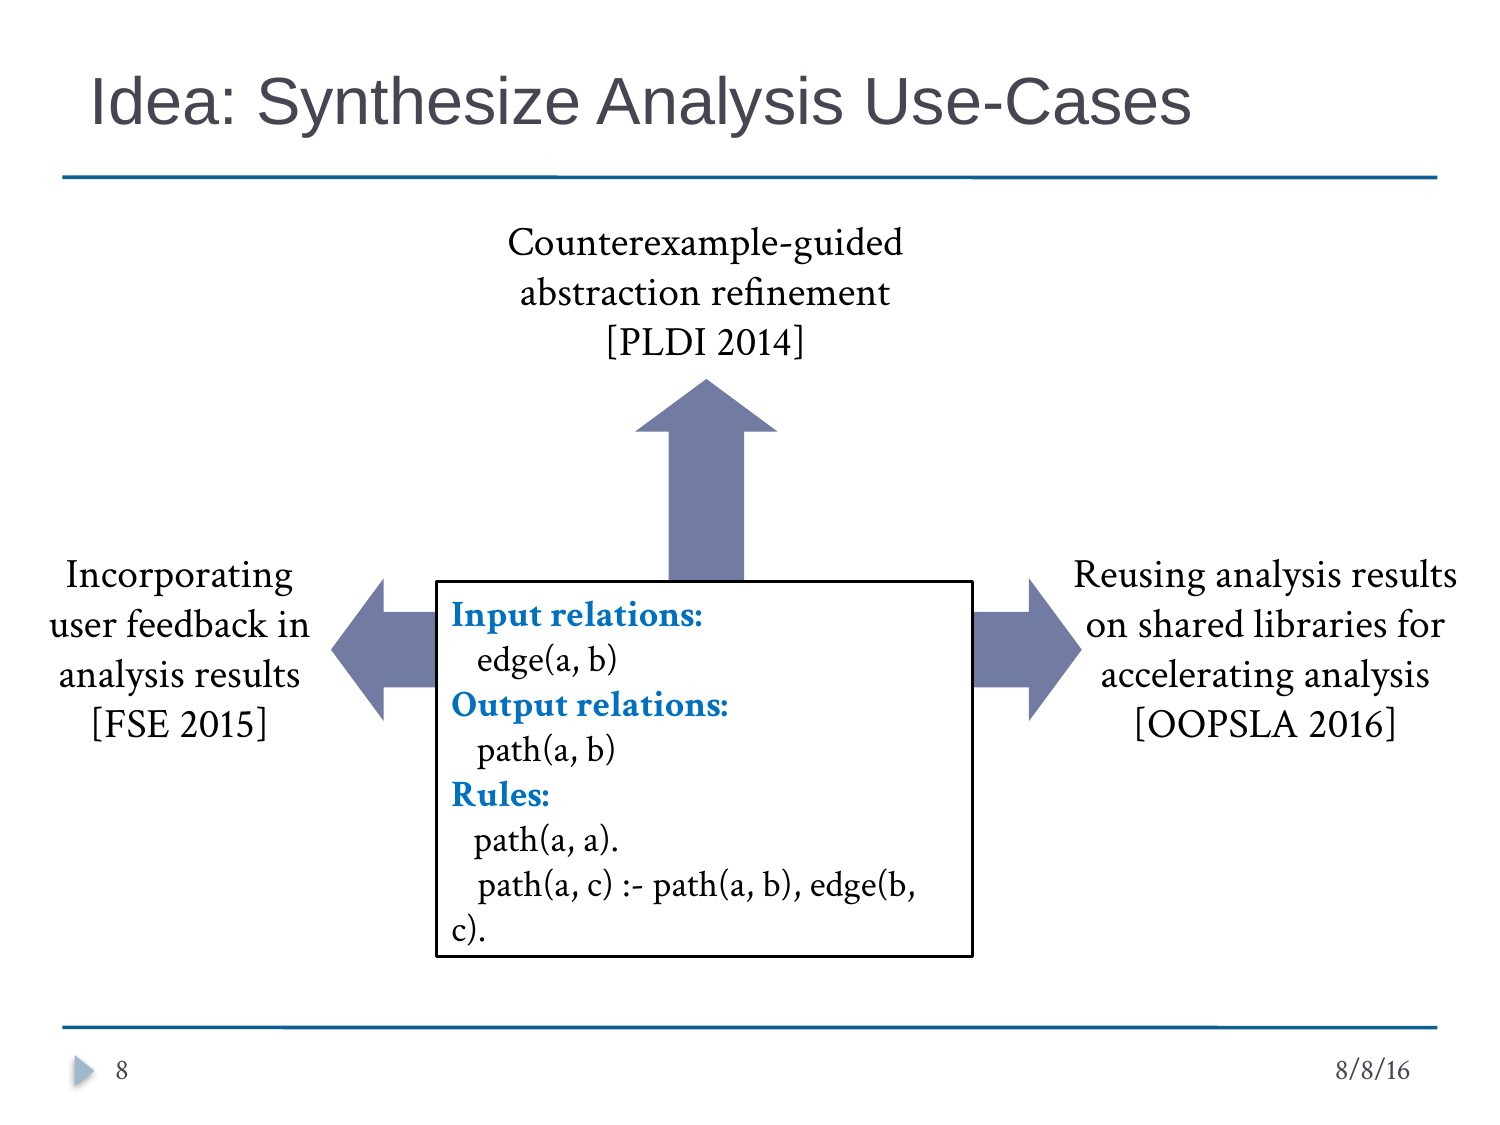

# Idea: Synthesize Analysis Use-Cases
Counterexample-guided abstraction refinement
[PLDI 2014]

Reusing analysis results on shared libraries for accelerating analysis
[OOPSLA 2016]
Incorporating user feedback in analysis results
[FSE 2015]
Input relations:
   edge(a, b)
Output relations:
   path(a, b)
Rules:
 1path(a, a).
 2path(a, c) :- path(a, b), edge(b, c).

8
8/8/16